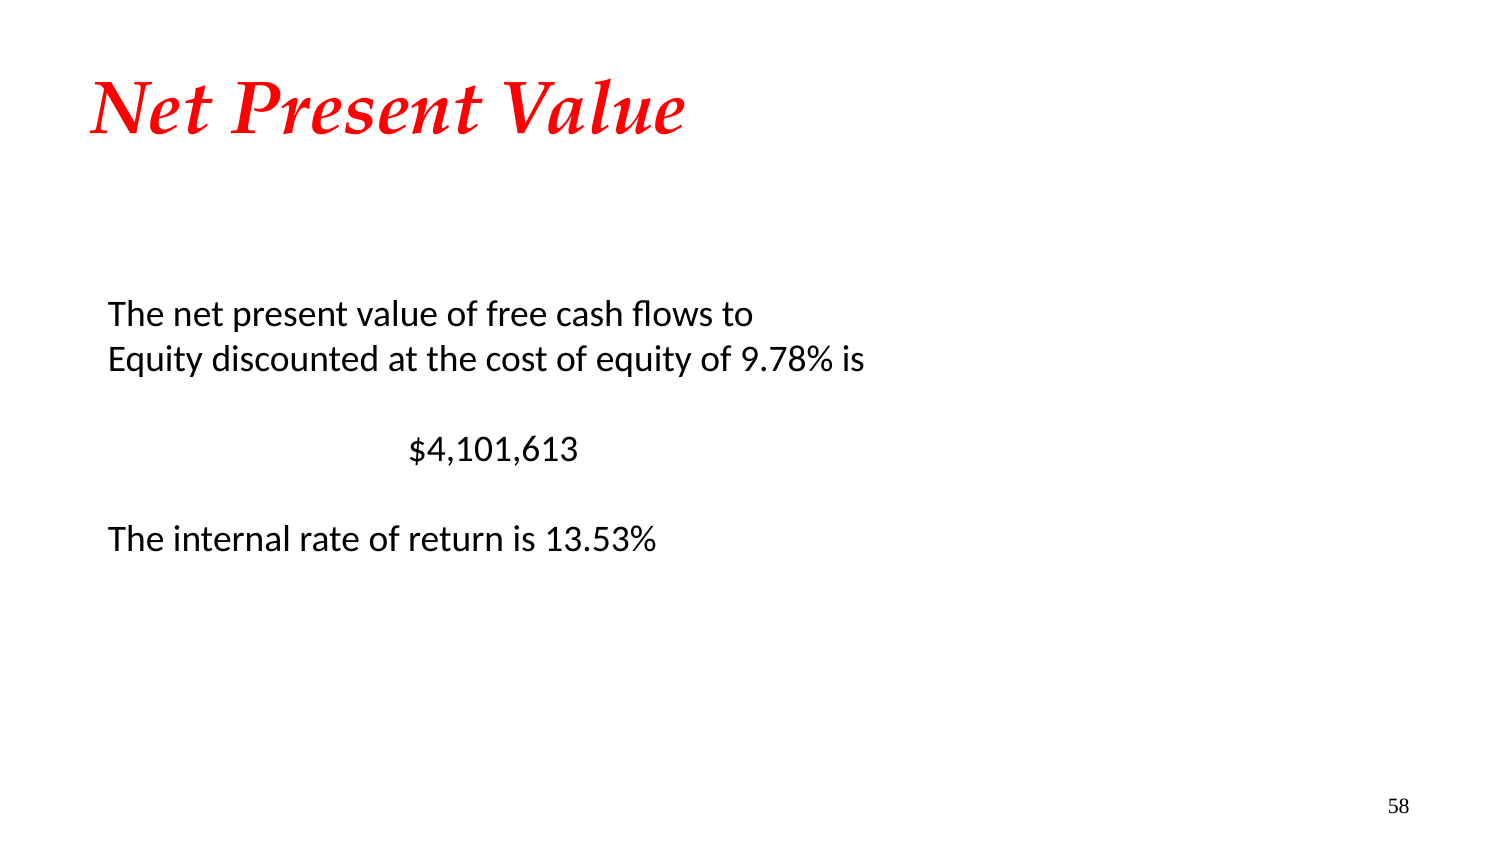

# Net Present Value
The net present value of free cash flows to
Equity discounted at the cost of equity of 9.78% is

		$4,101,613

The internal rate of return is 13.53%
58